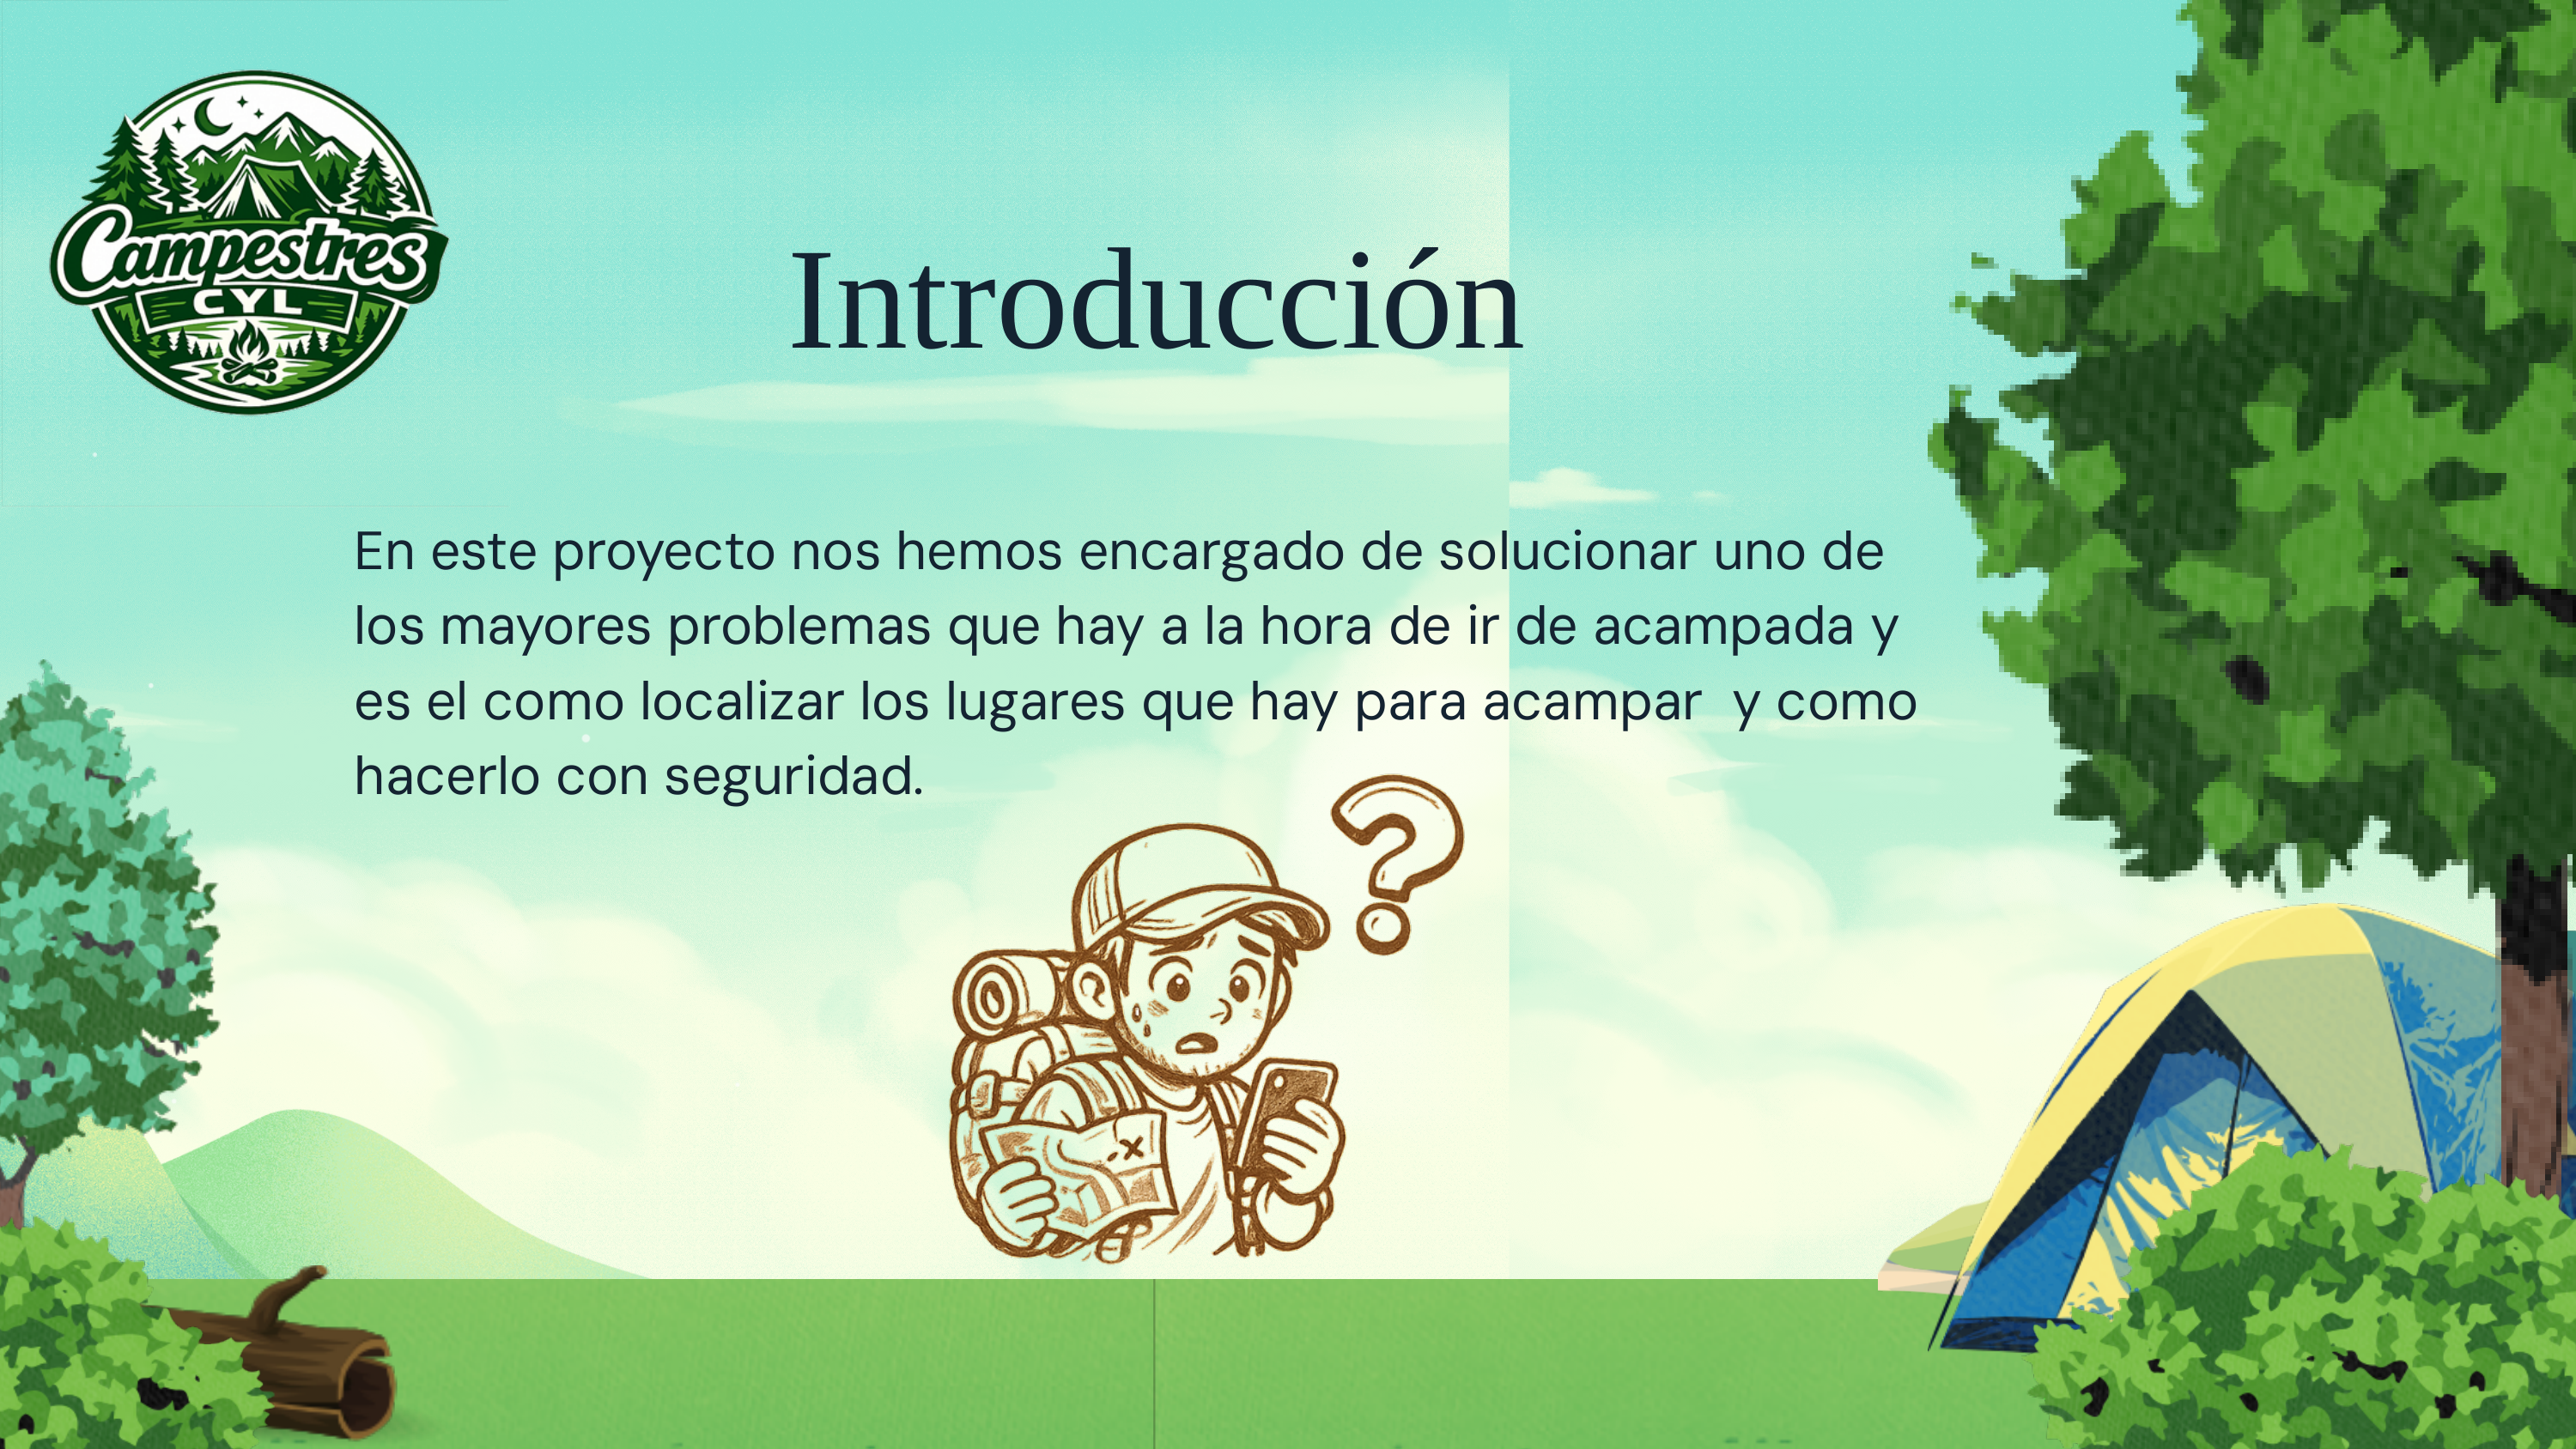

Introducción

En este proyecto nos hemos encargado de solucionar uno de los mayores problemas que hay a la hora de ir de acampada y es el como localizar los lugares que hay para acampar  y como hacerlo con seguridad.